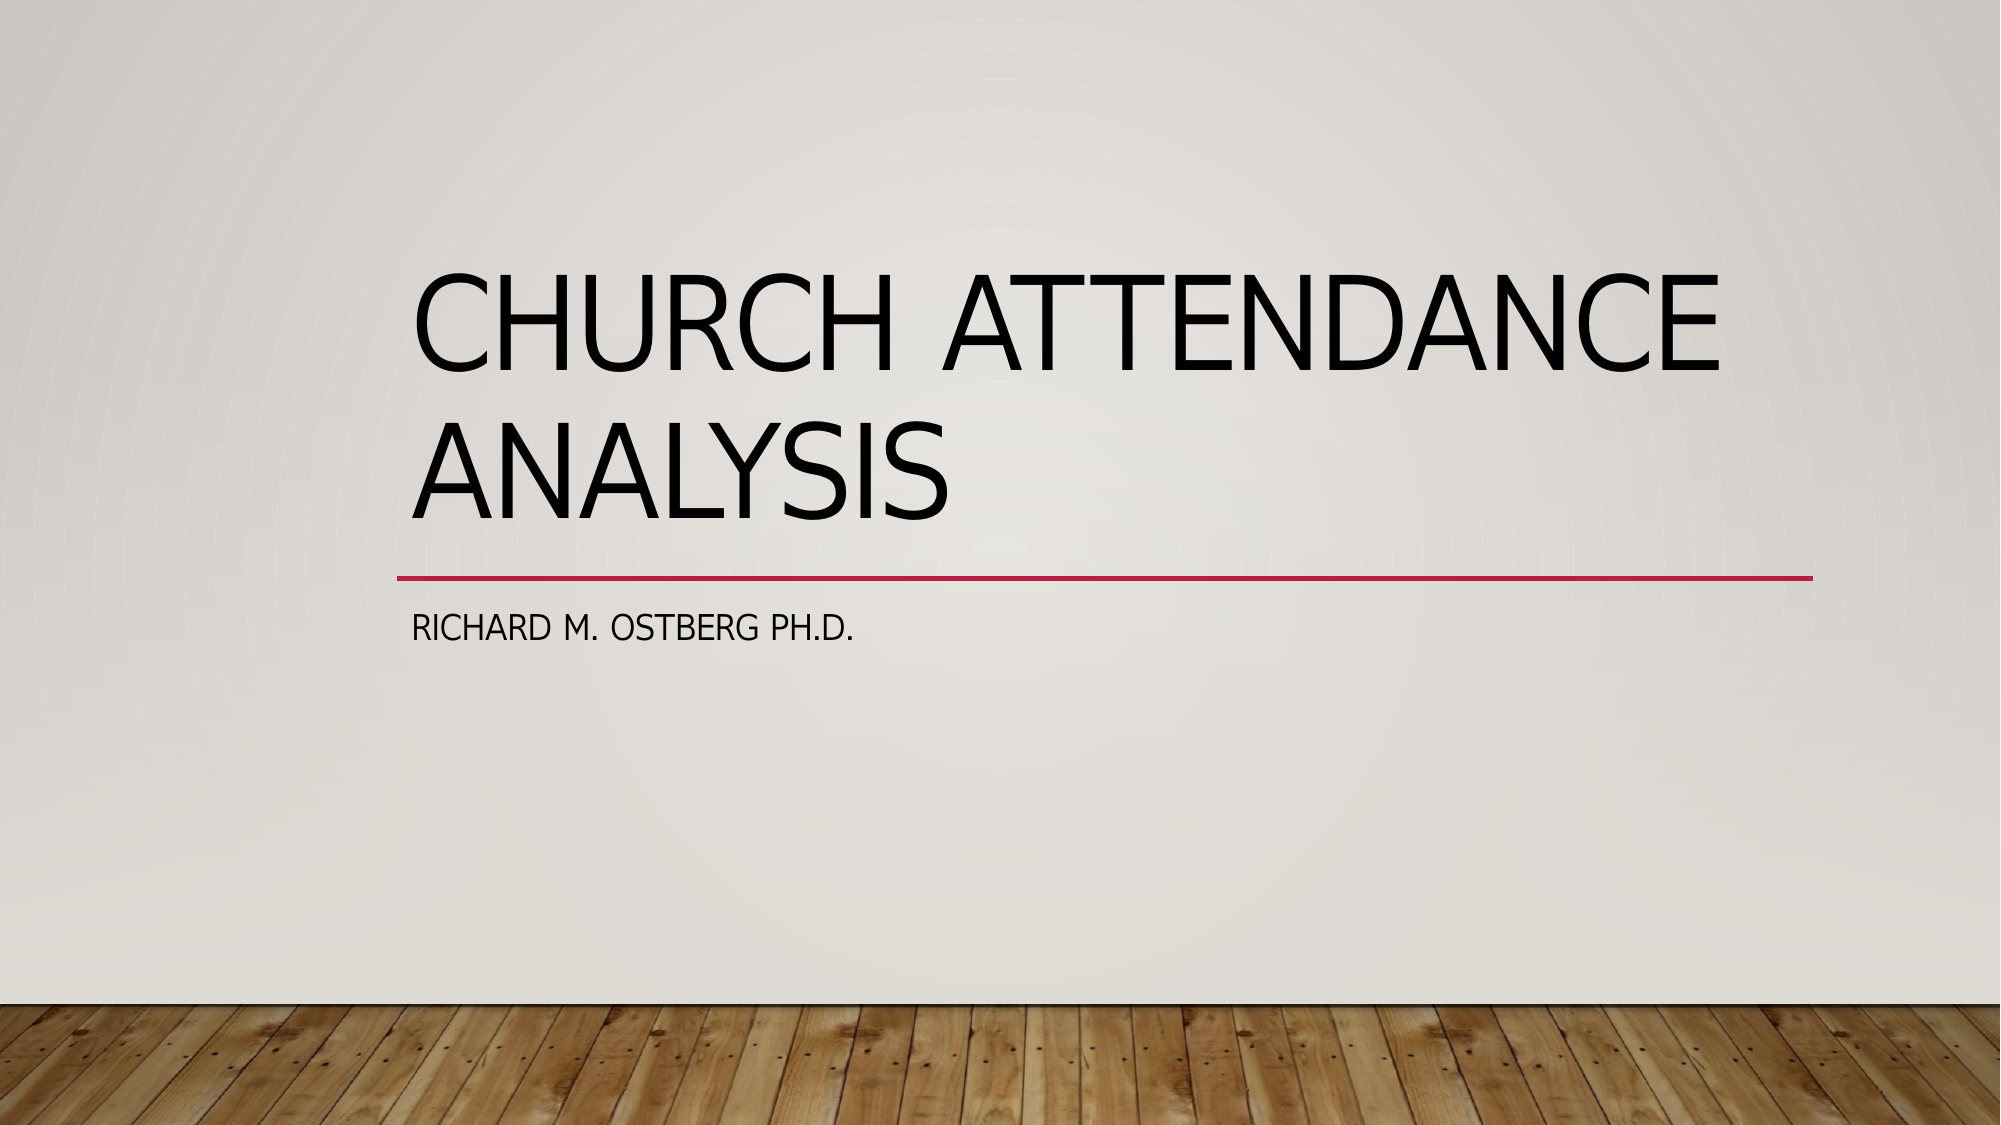

# Church Attendance Analysis
Richard M. Ostberg Ph.D.